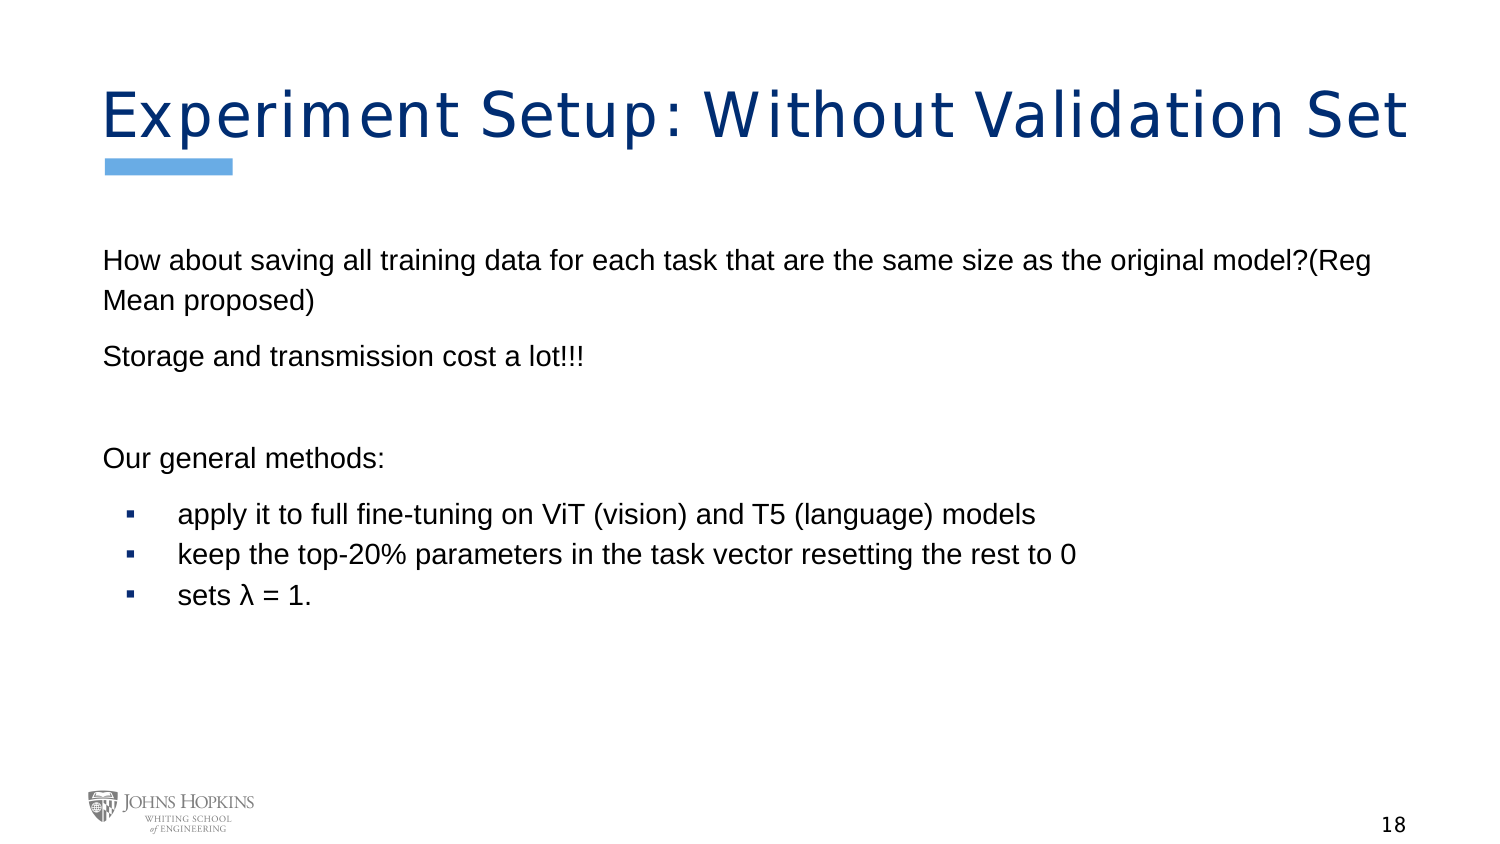

# Experiment Setup: Without Validation Set
How about saving all training data for each task that are the same size as the original model?(Reg Mean proposed)
Storage and transmission cost a lot!!!

Our general methods:
apply it to full fine-tuning on ViT (vision) and T5 (language) models
keep the top-20% parameters in the task vector resetting the rest to 0
sets λ = 1.